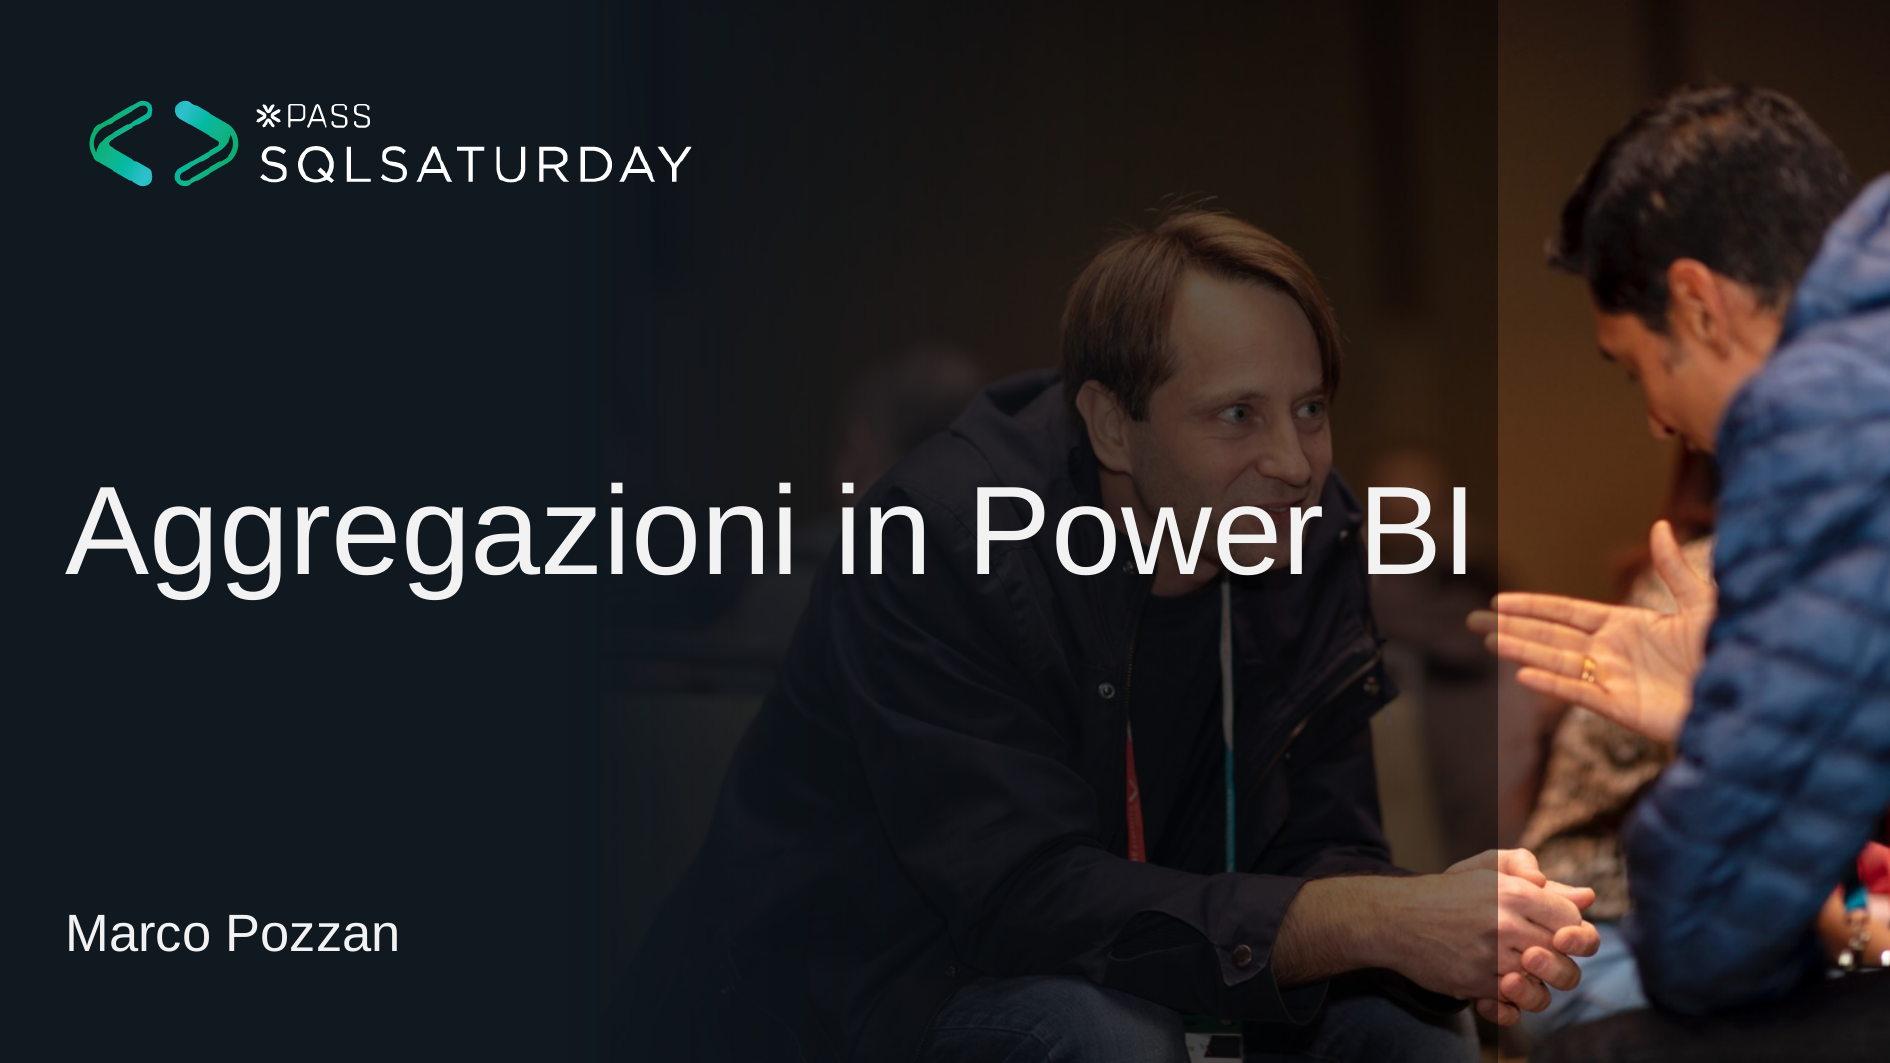

# Aggregazioni in Power BI
Marco Pozzan